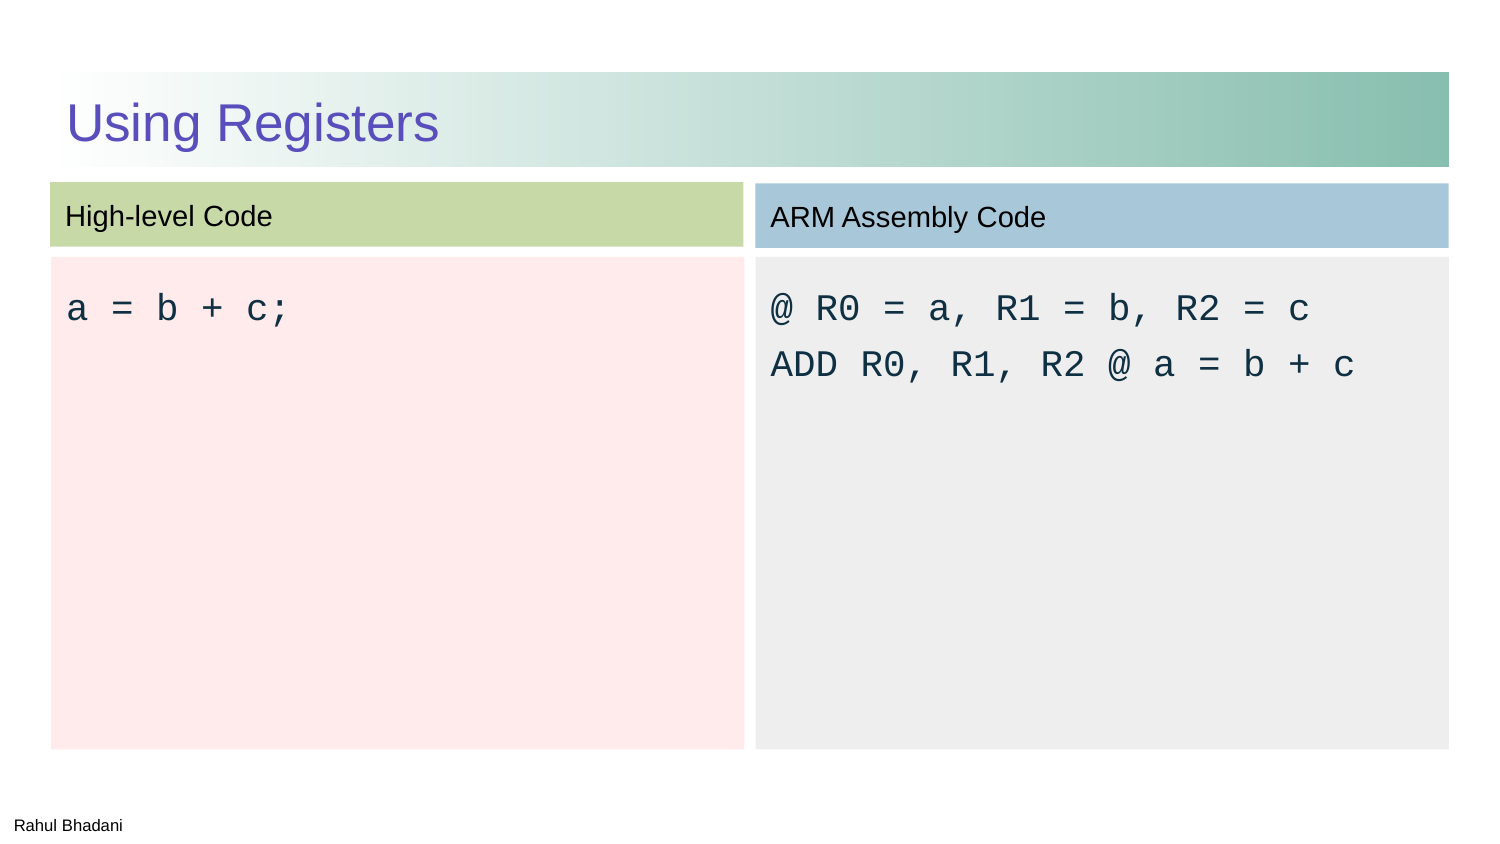

# Using Registers
a = b + c;
@ R0 = a, R1 = b, R2 = c
ADD R0, R1, R2 @ a = b + c